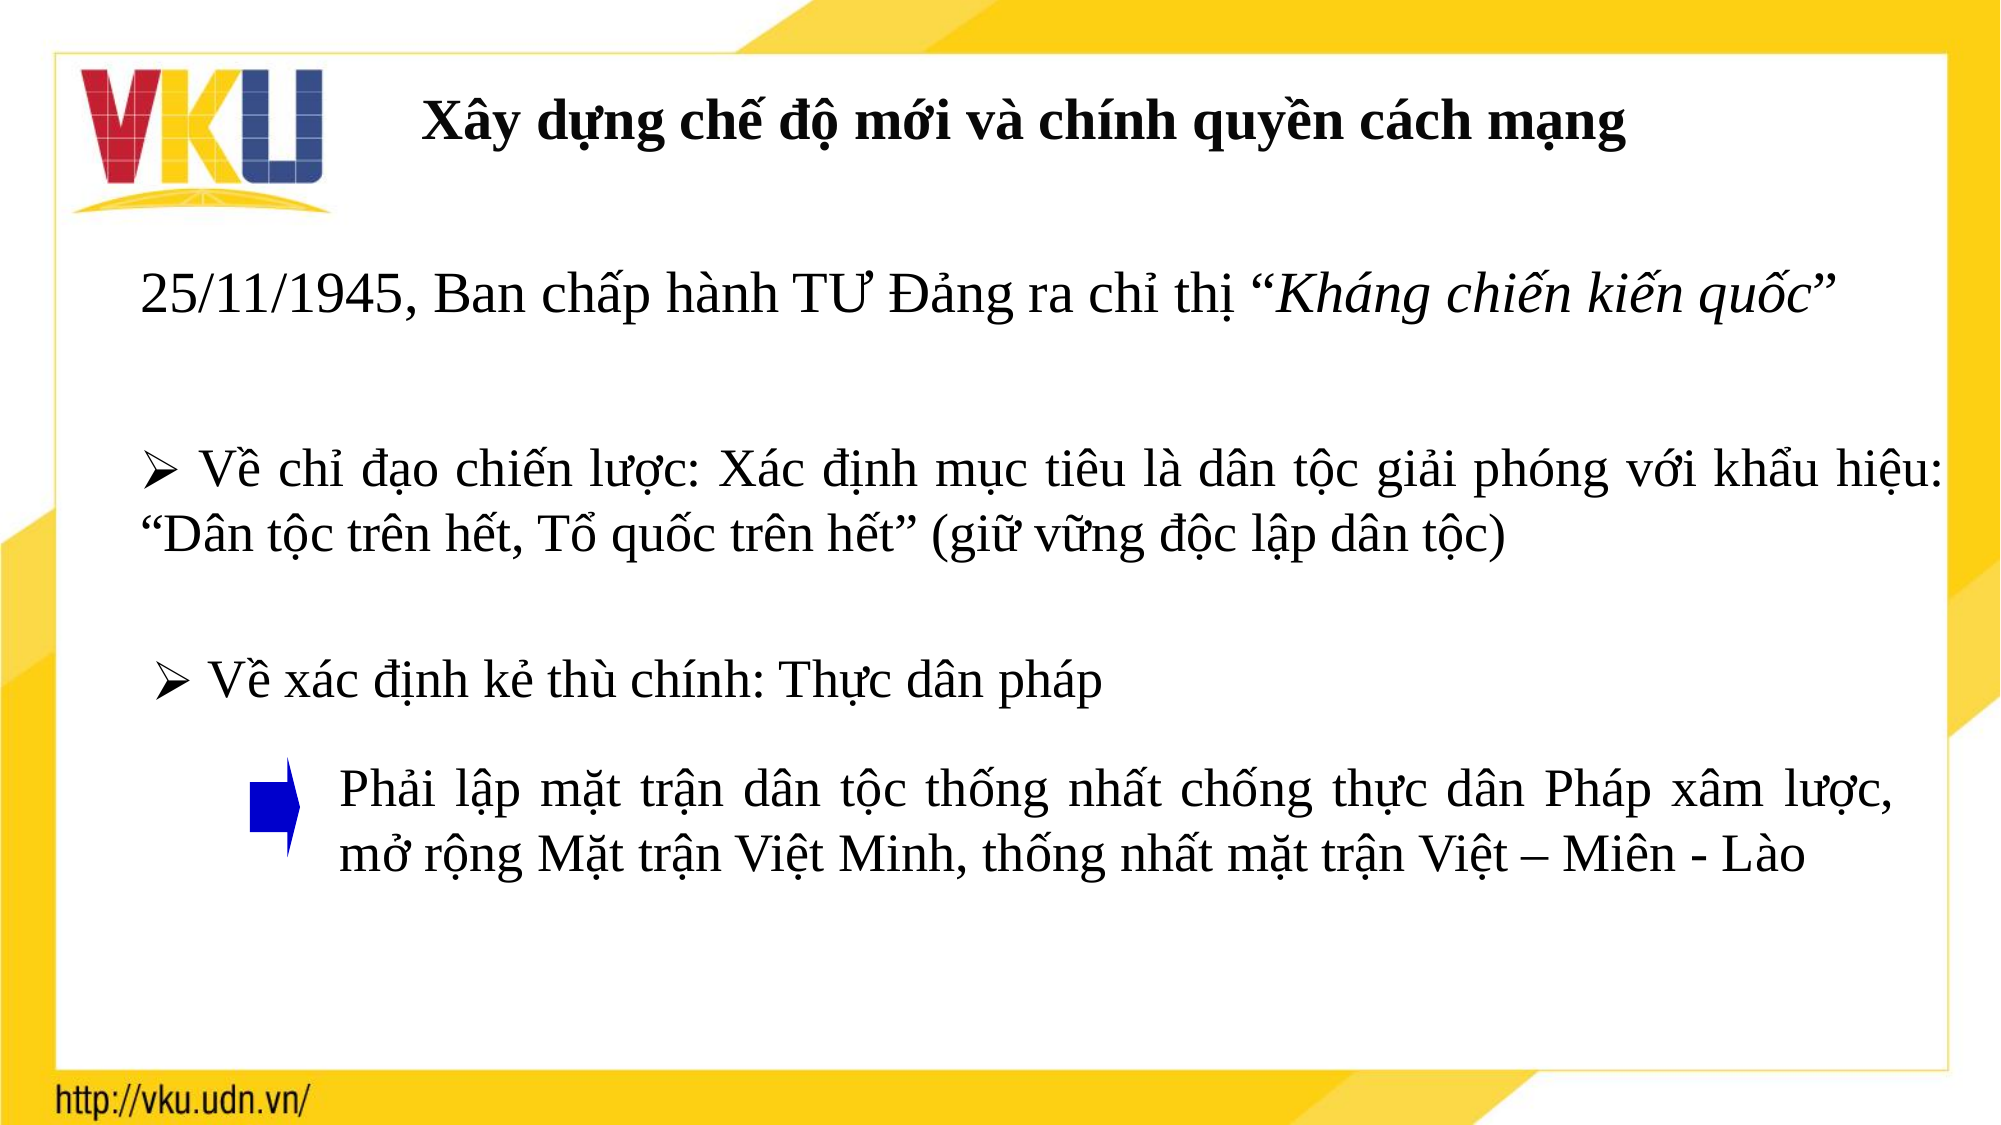

Xây dựng chế độ mới và chính quyền cách mạng
25/11/1945, Ban chấp hành TƯ Đảng ra chỉ thị “Kháng chiến kiến quốc”
 Về chỉ đạo chiến lược: Xác định mục tiêu là dân tộc giải phóng với khẩu hiệu: “Dân tộc trên hết, Tổ quốc trên hết” (giữ vững độc lập dân tộc)
 Về xác định kẻ thù chính: Thực dân pháp
Phải lập mặt trận dân tộc thống nhất chống thực dân Pháp xâm lược, mở rộng Mặt trận Việt Minh, thống nhất mặt trận Việt – Miên - Lào